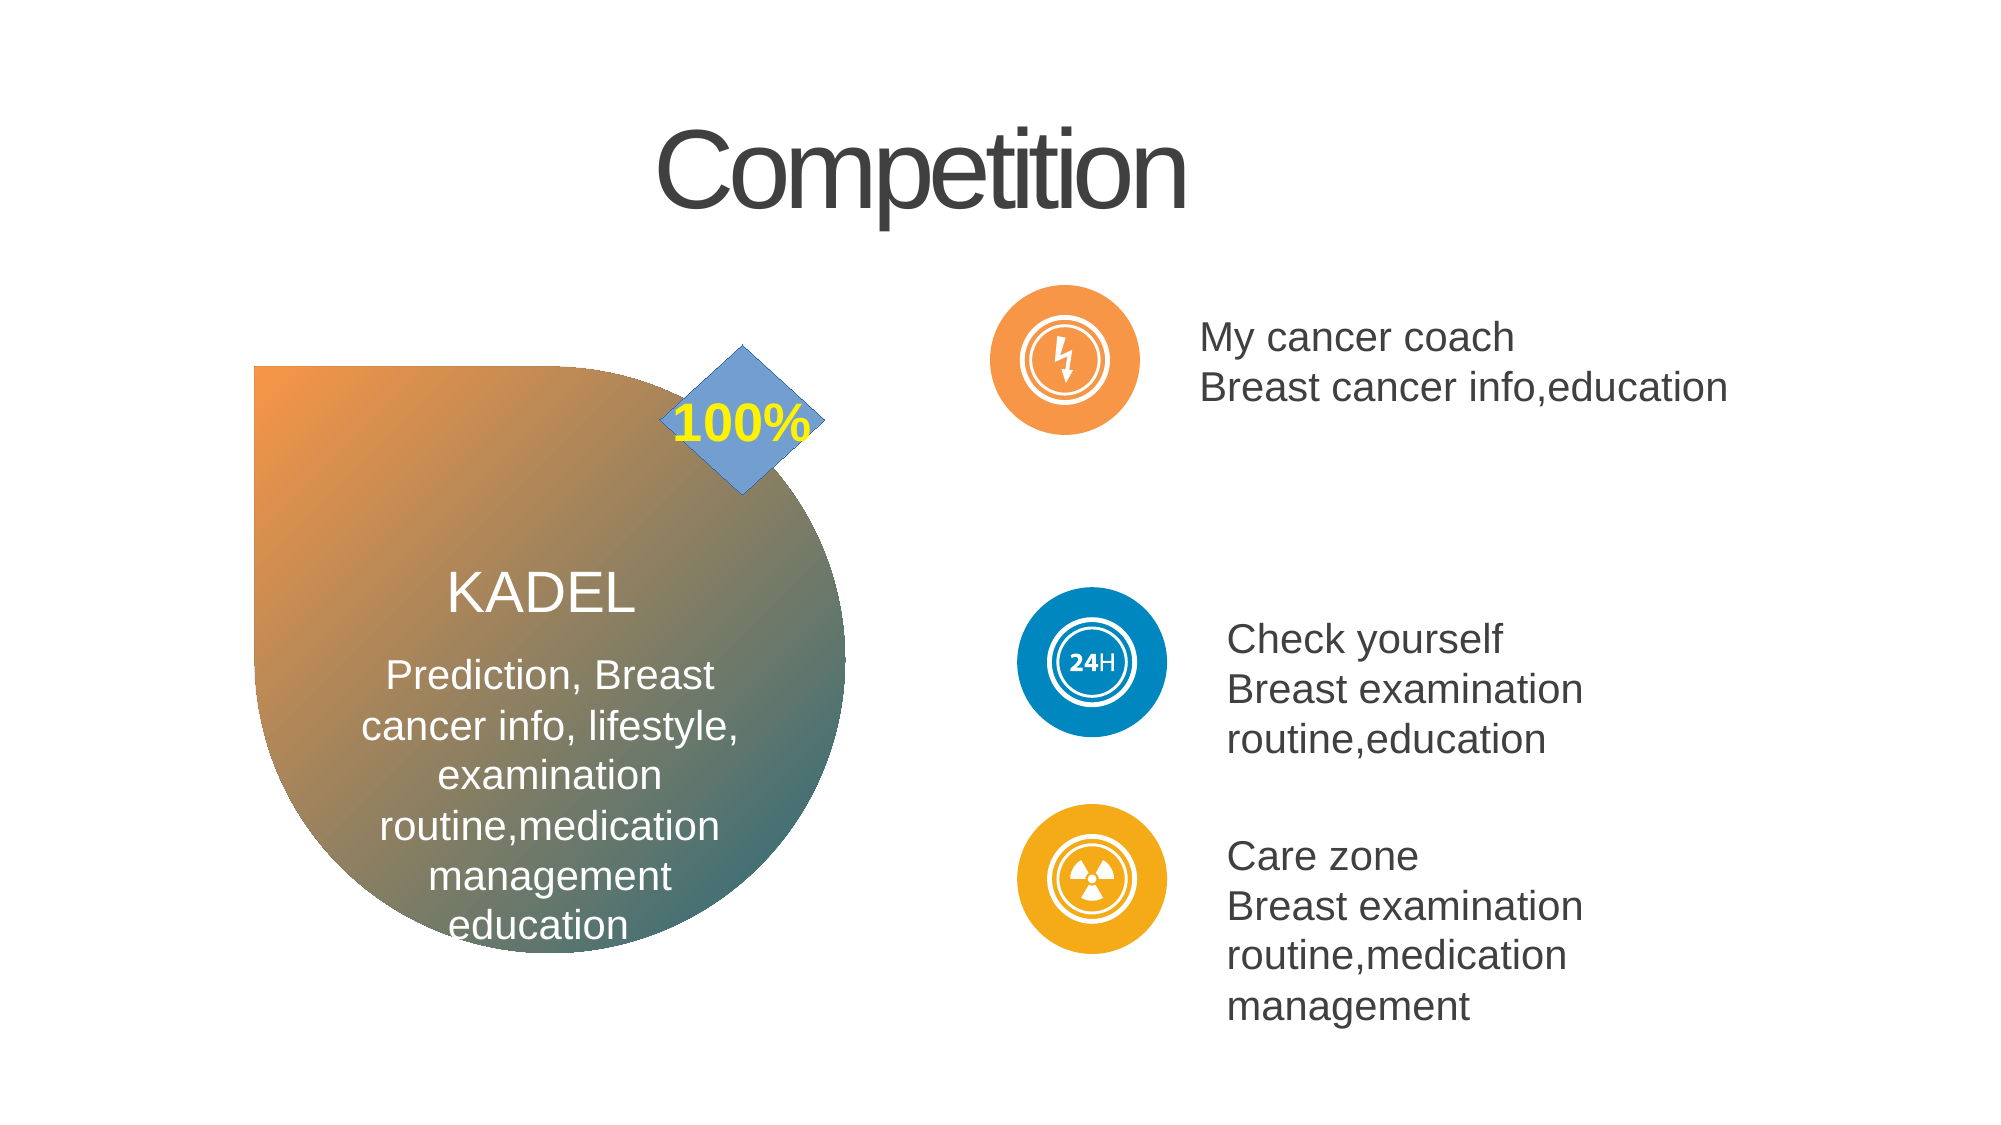

Competition

My cancer coach
Breast cancer info,education

100%

KADEL
Prediction, Breast cancer info, lifestyle, examination routine,medication management education

Check yourself
Breast examination routine,education

Care zone
Breast examination routine,medication management